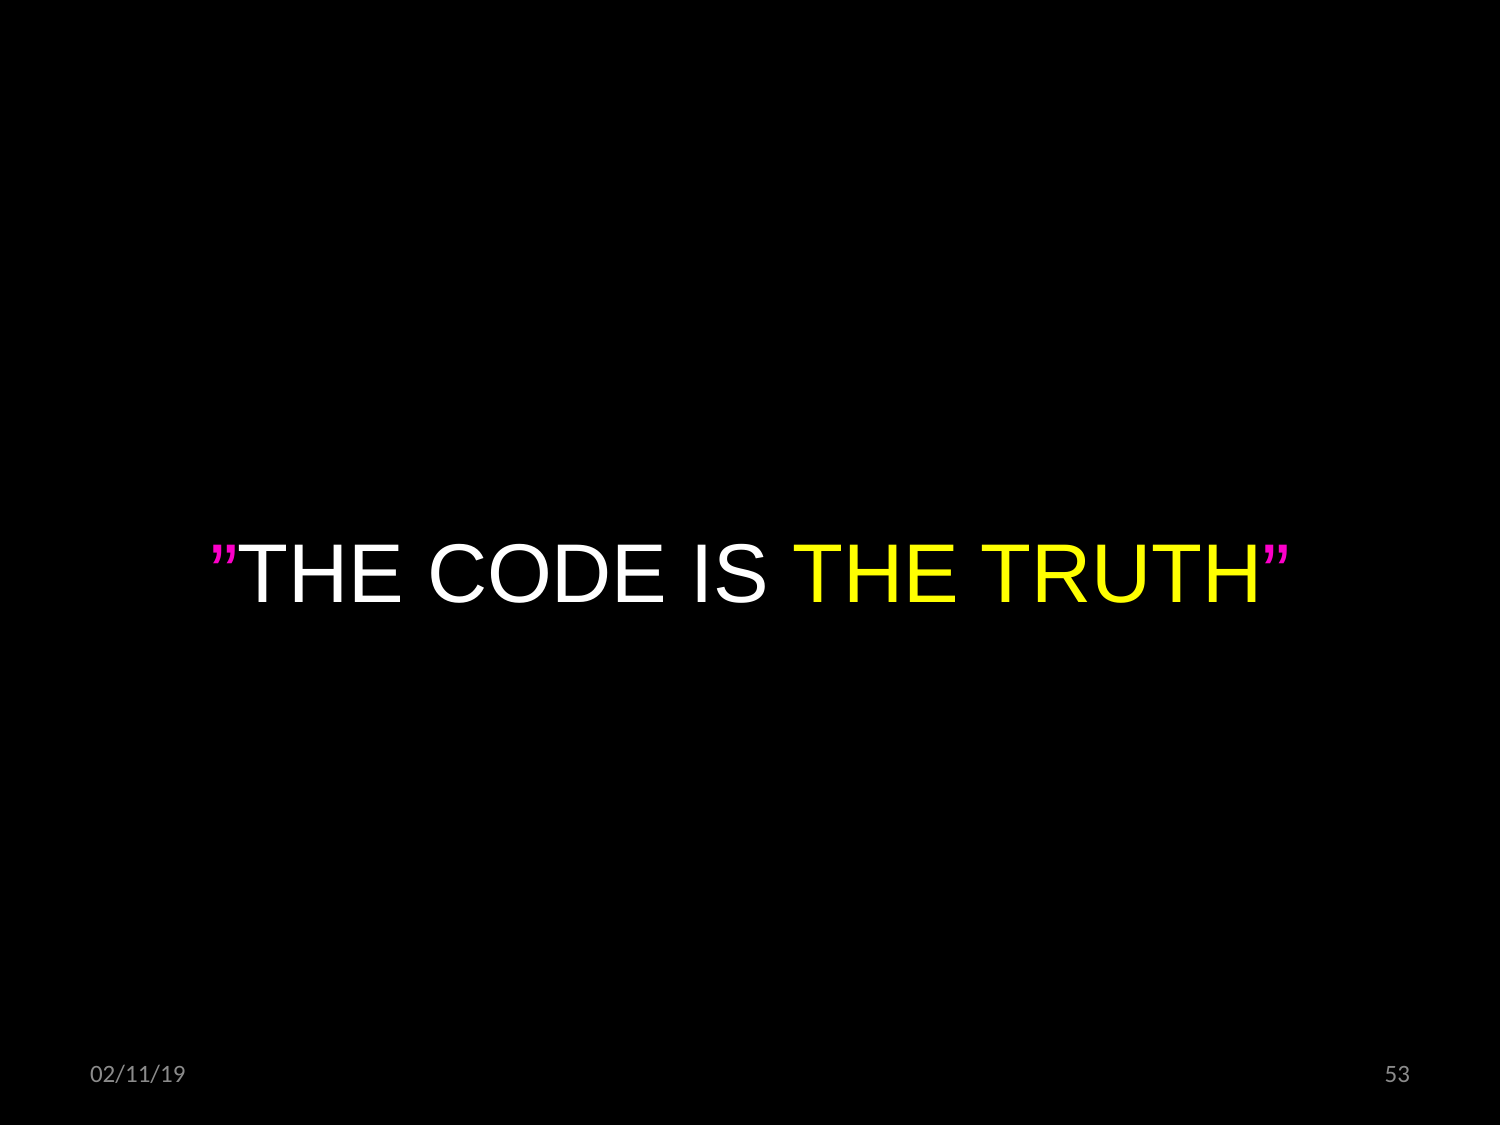

”THE CODE IS THE TRUTH”
02/11/19
53